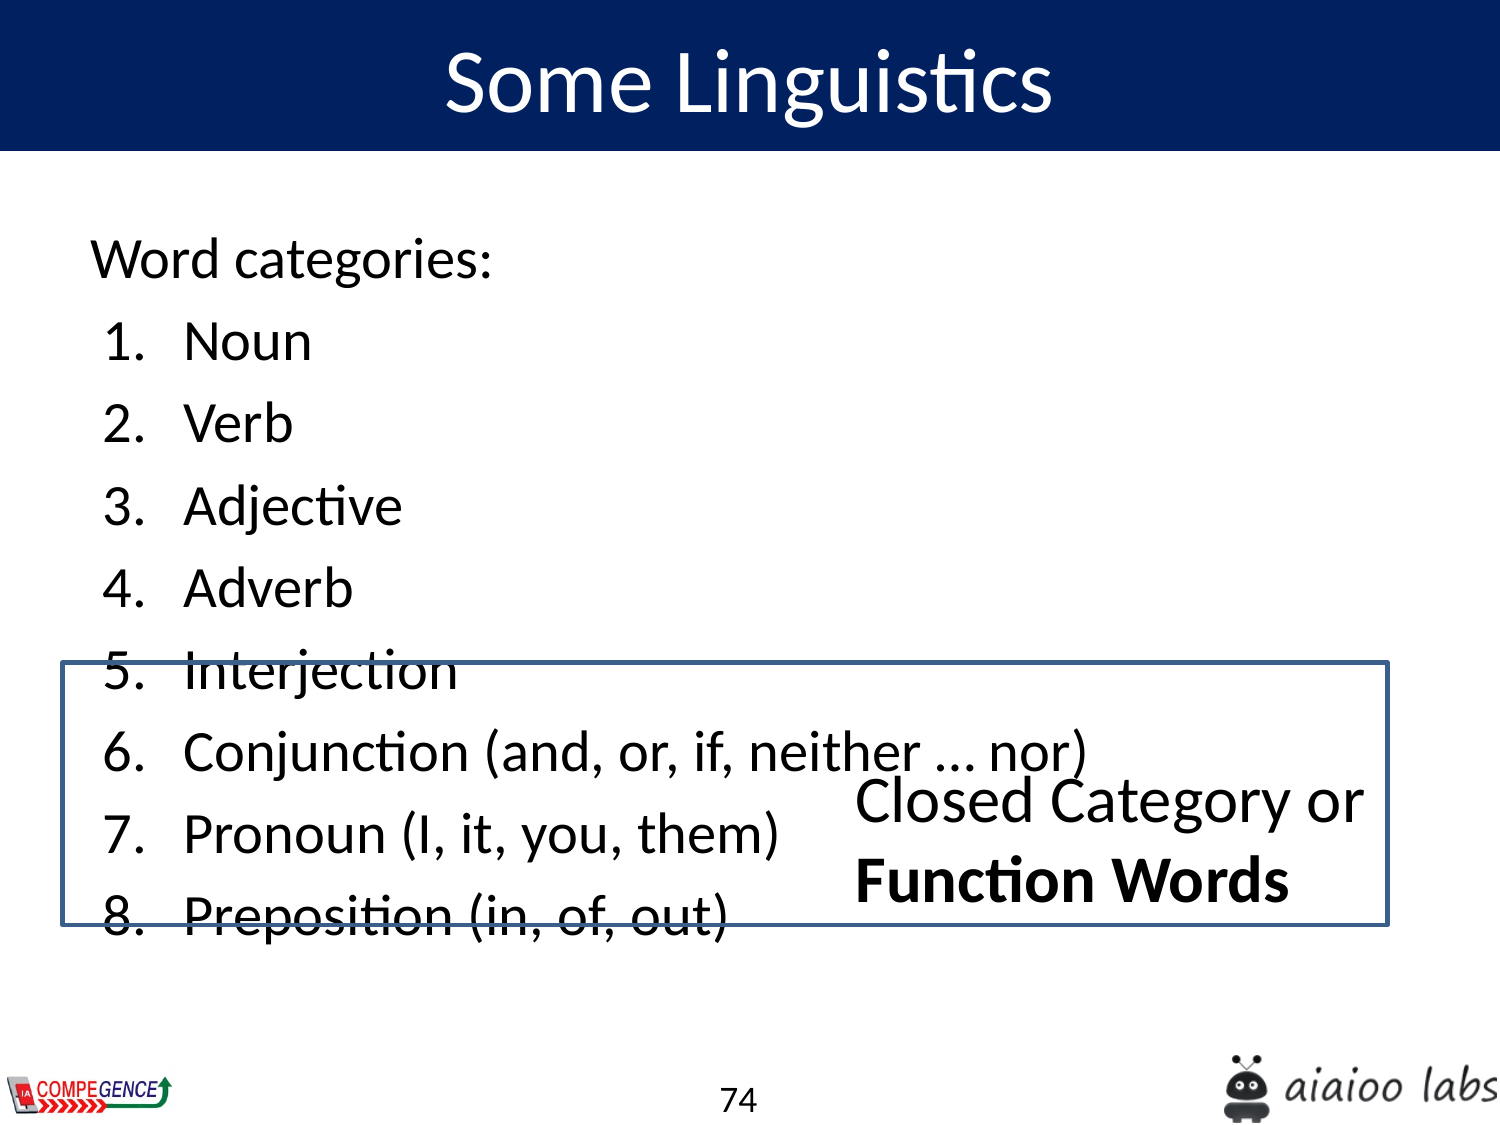

Some Linguistics
Word categories:
Noun
Verb
Adjective
Adverb
Interjection
Conjunction (and, or, if, neither … nor)
Pronoun (I, it, you, them)
Preposition (in, of, out)

Closed Category or
Function Words